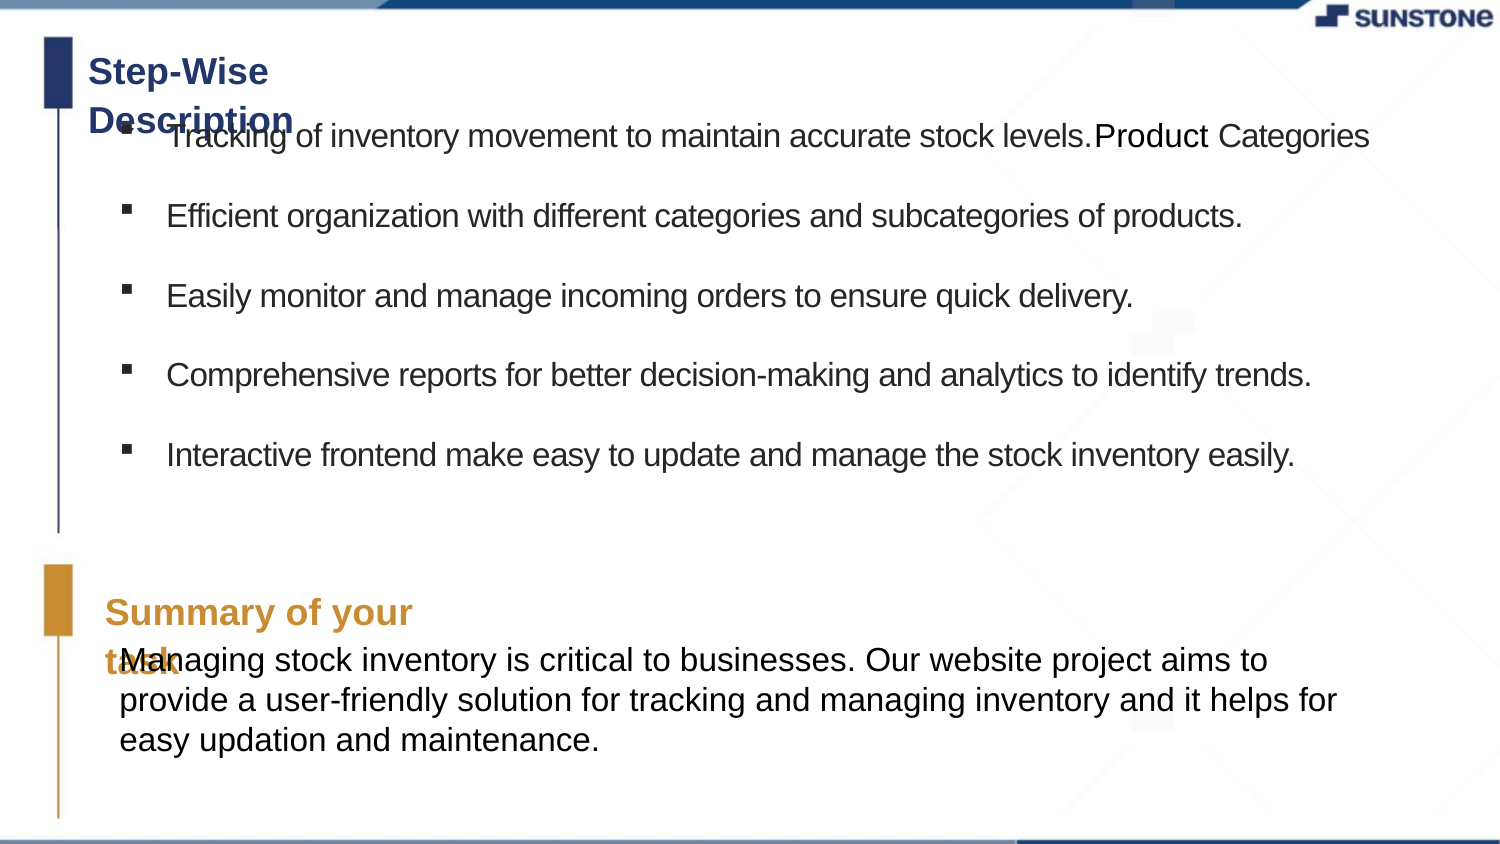

Step-Wise Description
Tracking of inventory movement to maintain accurate stock levels.Product Categories
Efficient organization with different categories and subcategories of products.
Easily monitor and manage incoming orders to ensure quick delivery.
Comprehensive reports for better decision-making and analytics to identify trends.
Interactive frontend make easy to update and manage the stock inventory easily.

Summary of your task
Managing stock inventory is critical to businesses. Our website project aims to provide a user-friendly solution for tracking and managing inventory and it helps for easy updation and maintenance.